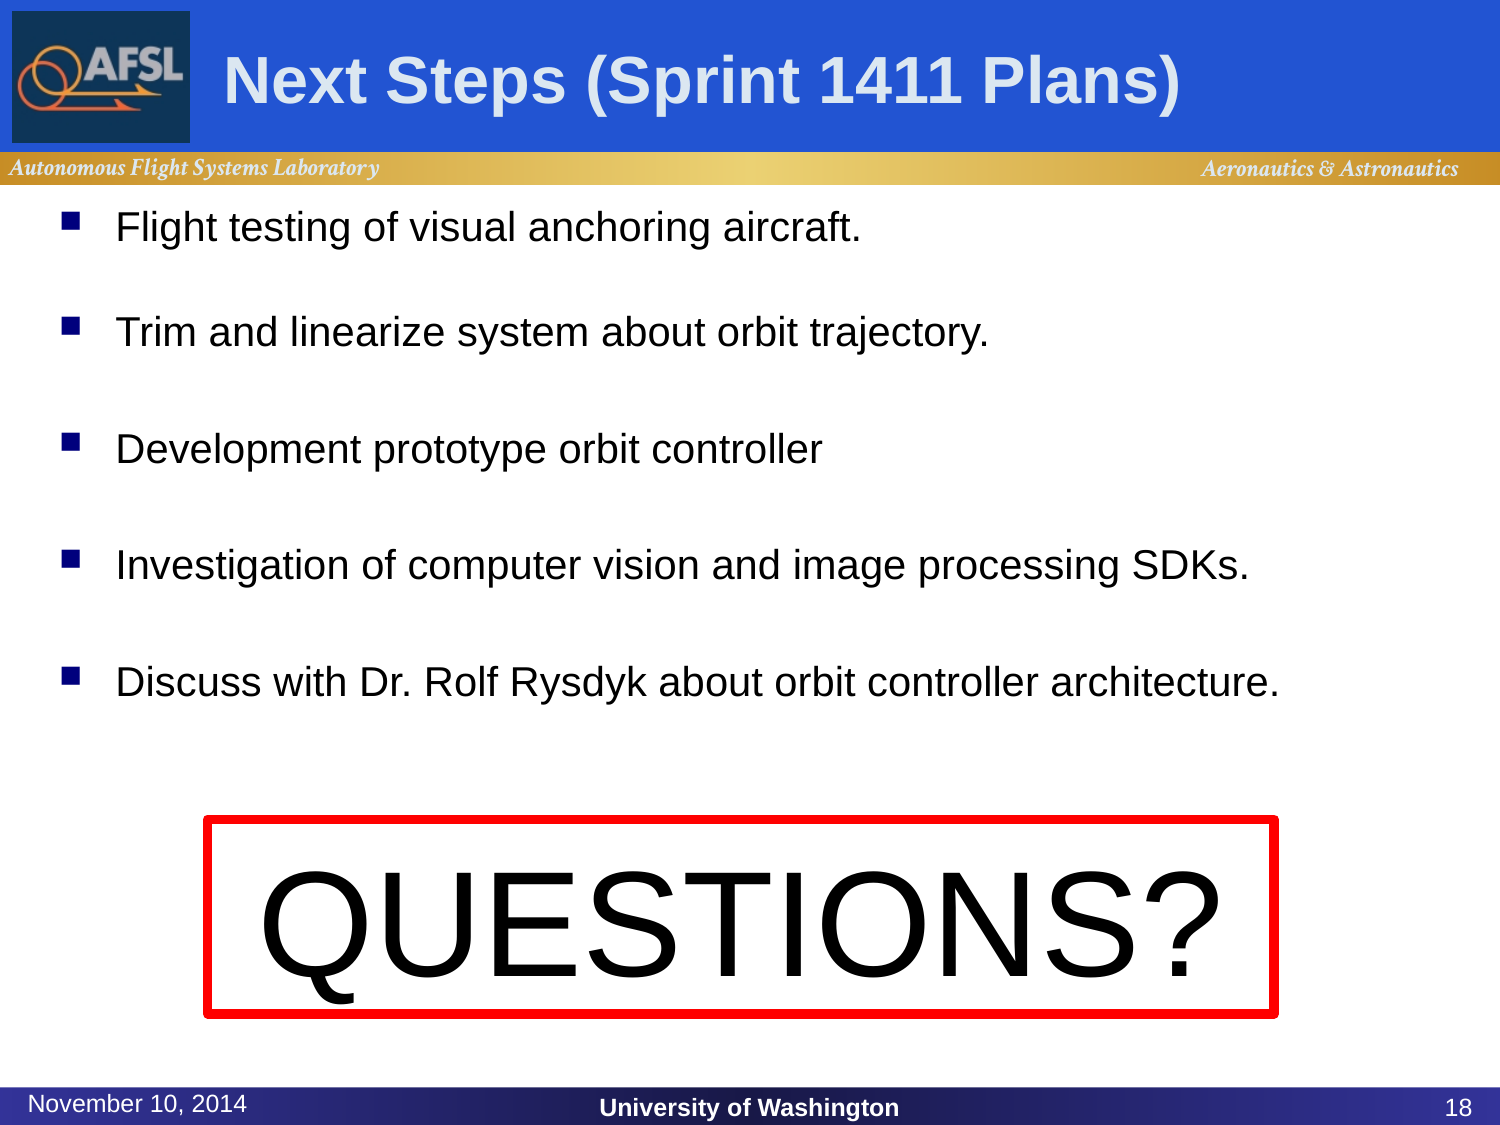

# Next Steps (Sprint 1411 Plans)
Flight testing of visual anchoring aircraft.

Trim and linearize system about orbit trajectory.

Development prototype orbit controller

Investigation of computer vision and image processing SDKs.

Discuss with Dr. Rolf Rysdyk about orbit controller architecture.

QUESTIONS?
November 10, 2014
University of Washington
18